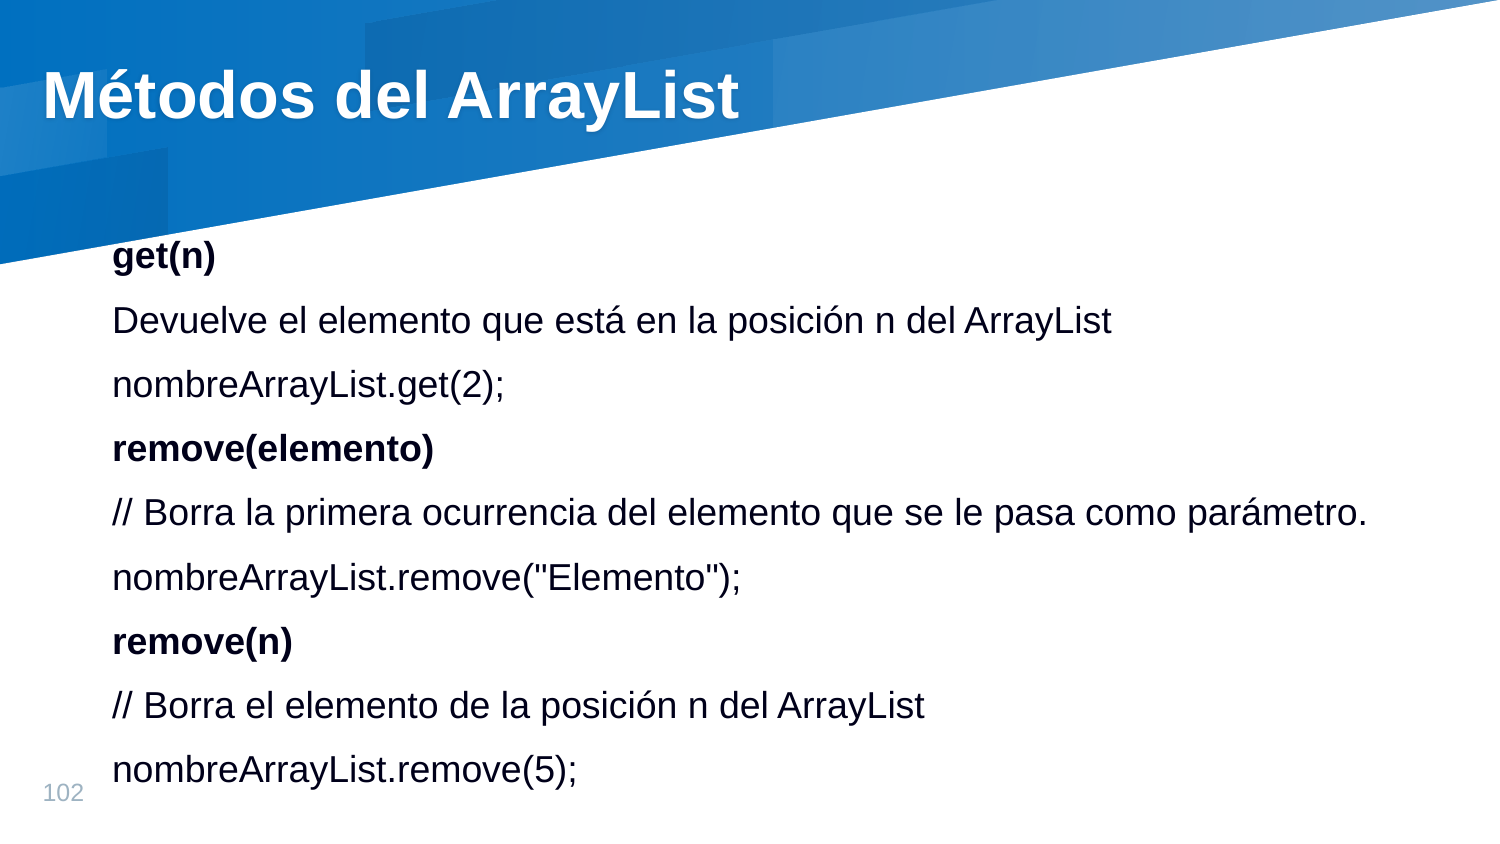

Métodos del ArrayList
get(n)
Devuelve el elemento que está en la posición n del ArrayList
nombreArrayList.get(2);
remove(elemento)
// Borra la primera ocurrencia del elemento que se le pasa como parámetro.
nombreArrayList.remove("Elemento");
remove(n)
// Borra el elemento de la posición n del ArrayList
nombreArrayList.remove(5);

102